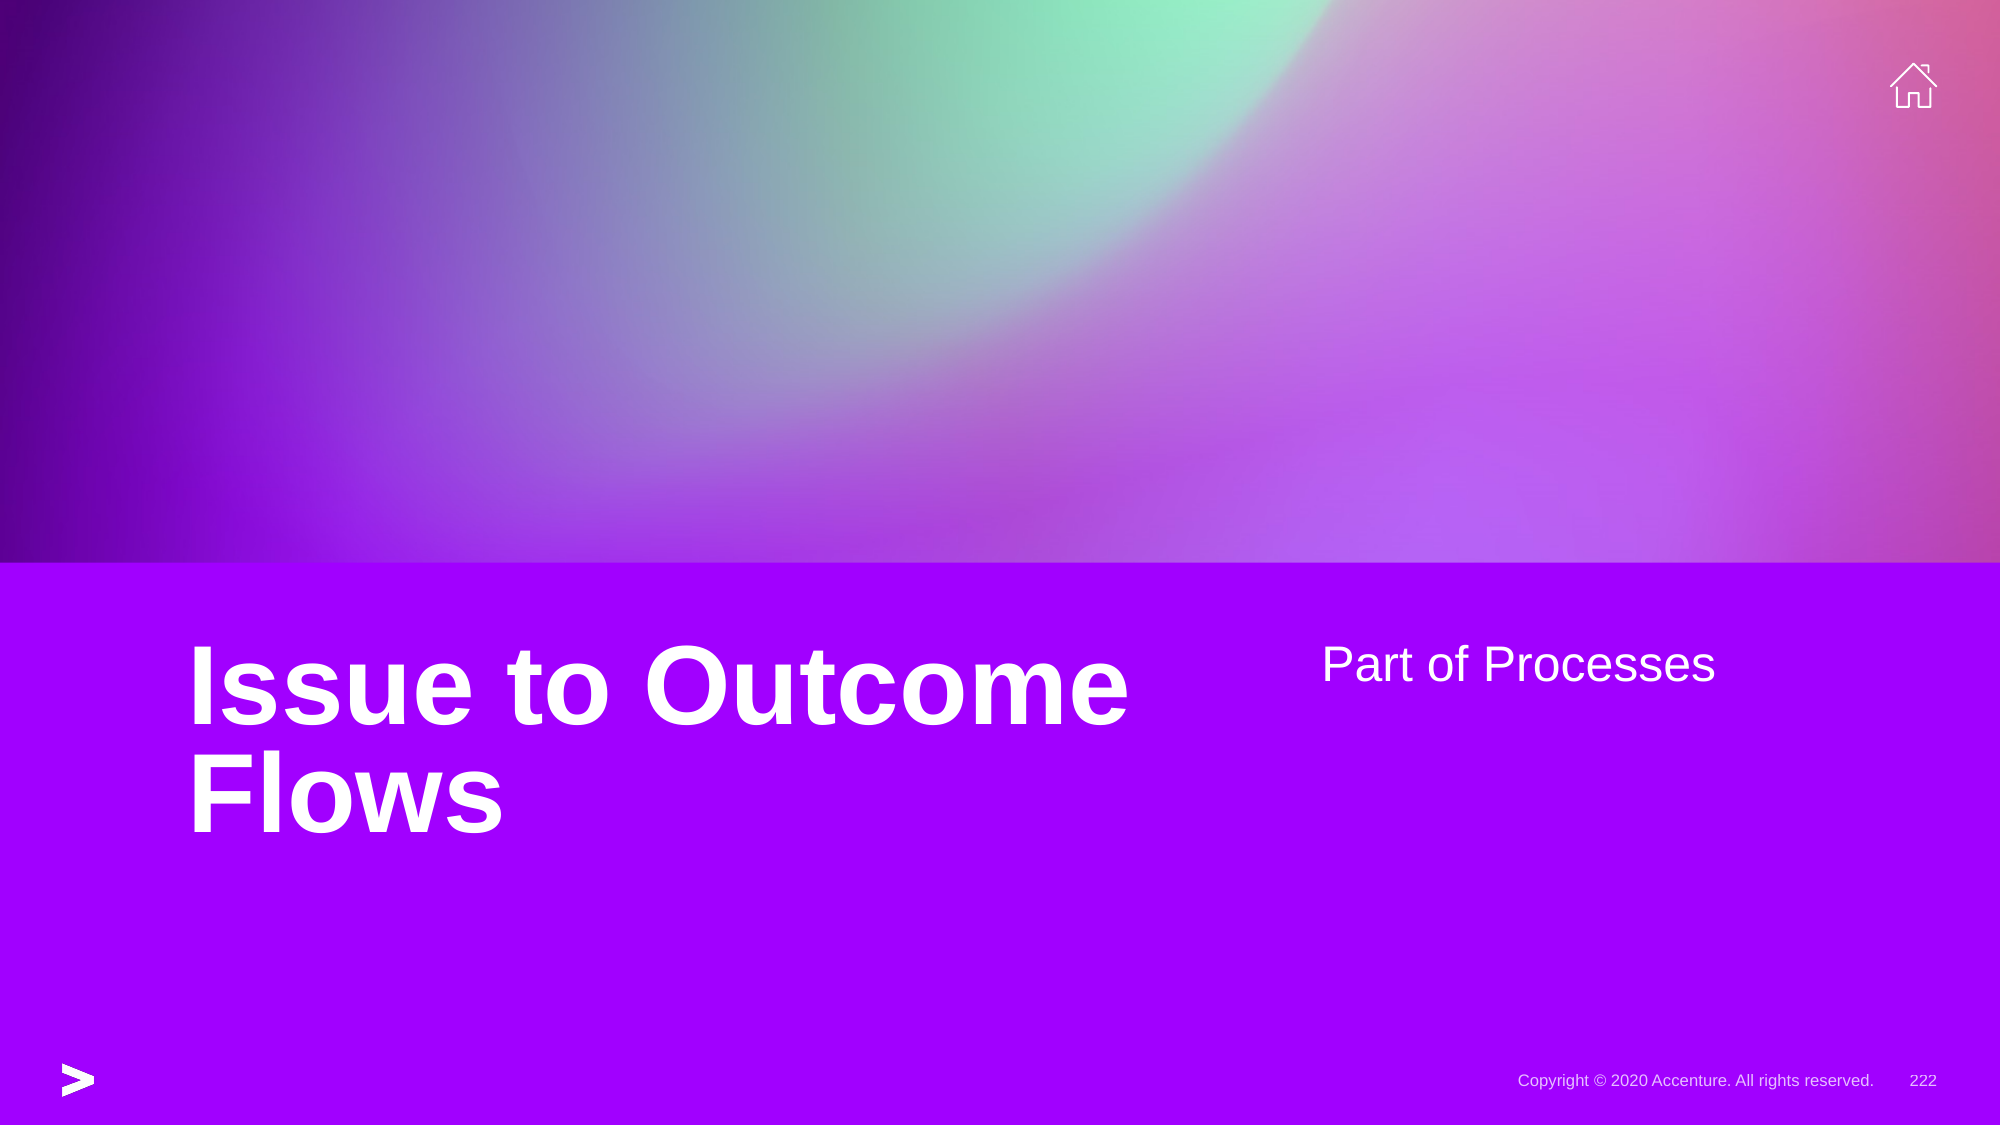

# Issue to Outcome Flows
Part of Processes